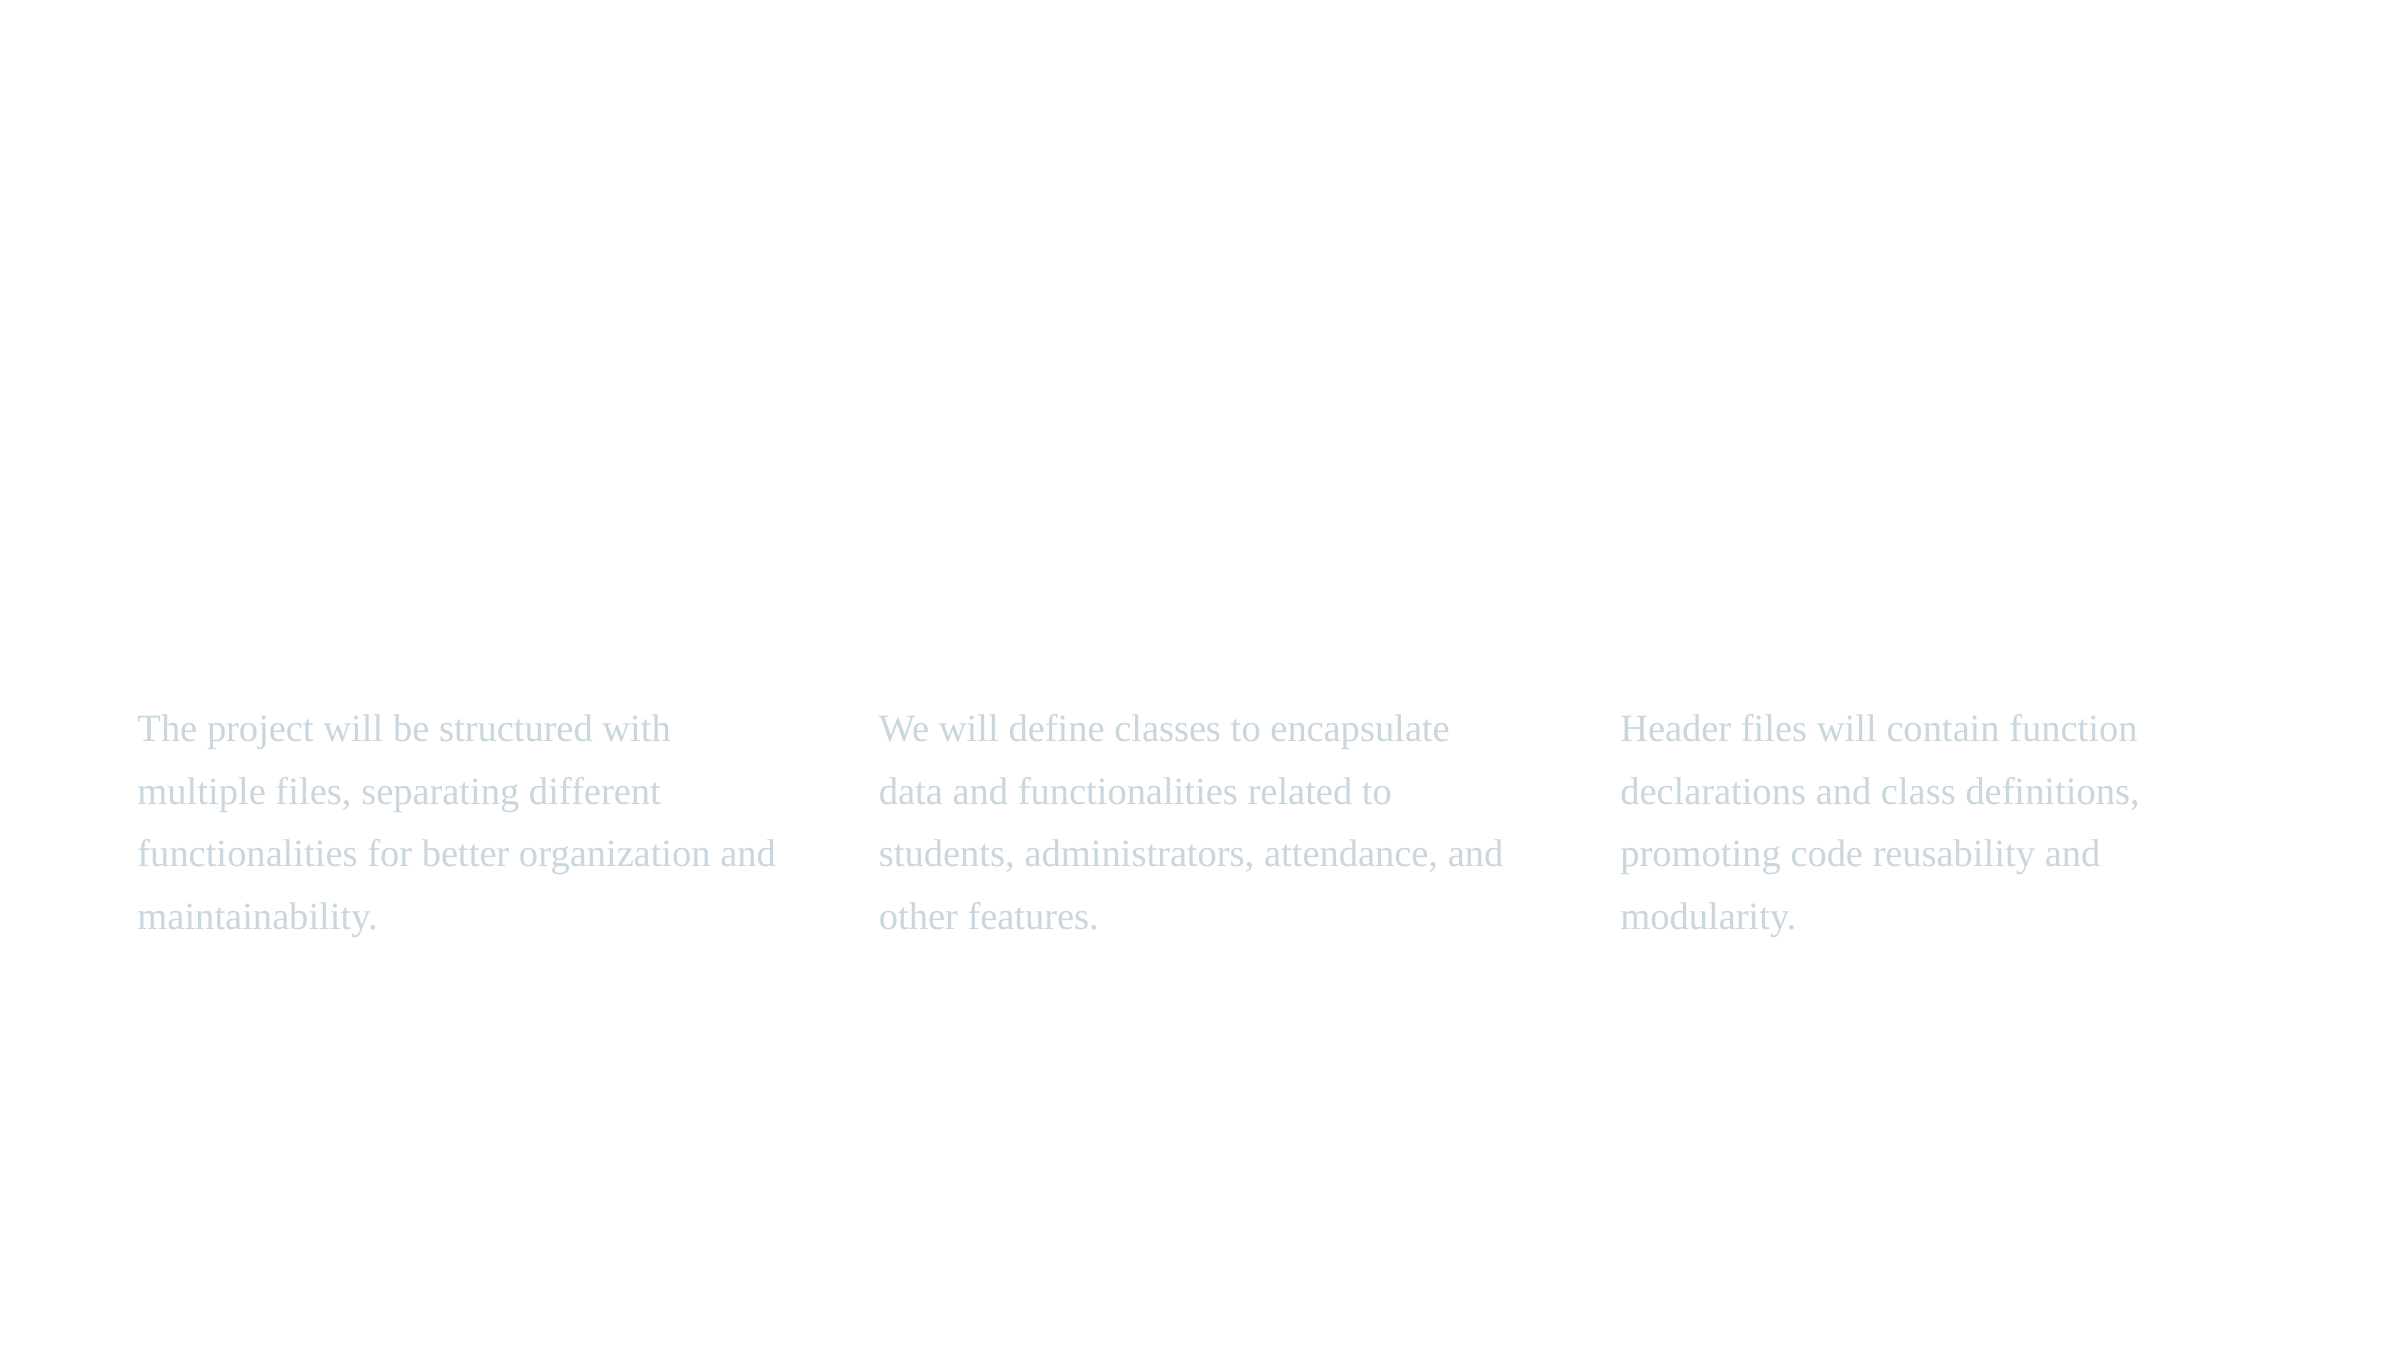

Project Setup and Structure
File Organization
Classes
Headers
The project will be structured with multiple files, separating different functionalities for better organization and maintainability.
We will define classes to encapsulate data and functionalities related to students, administrators, attendance, and other features.
Header files will contain function declarations and class definitions, promoting code reusability and modularity.